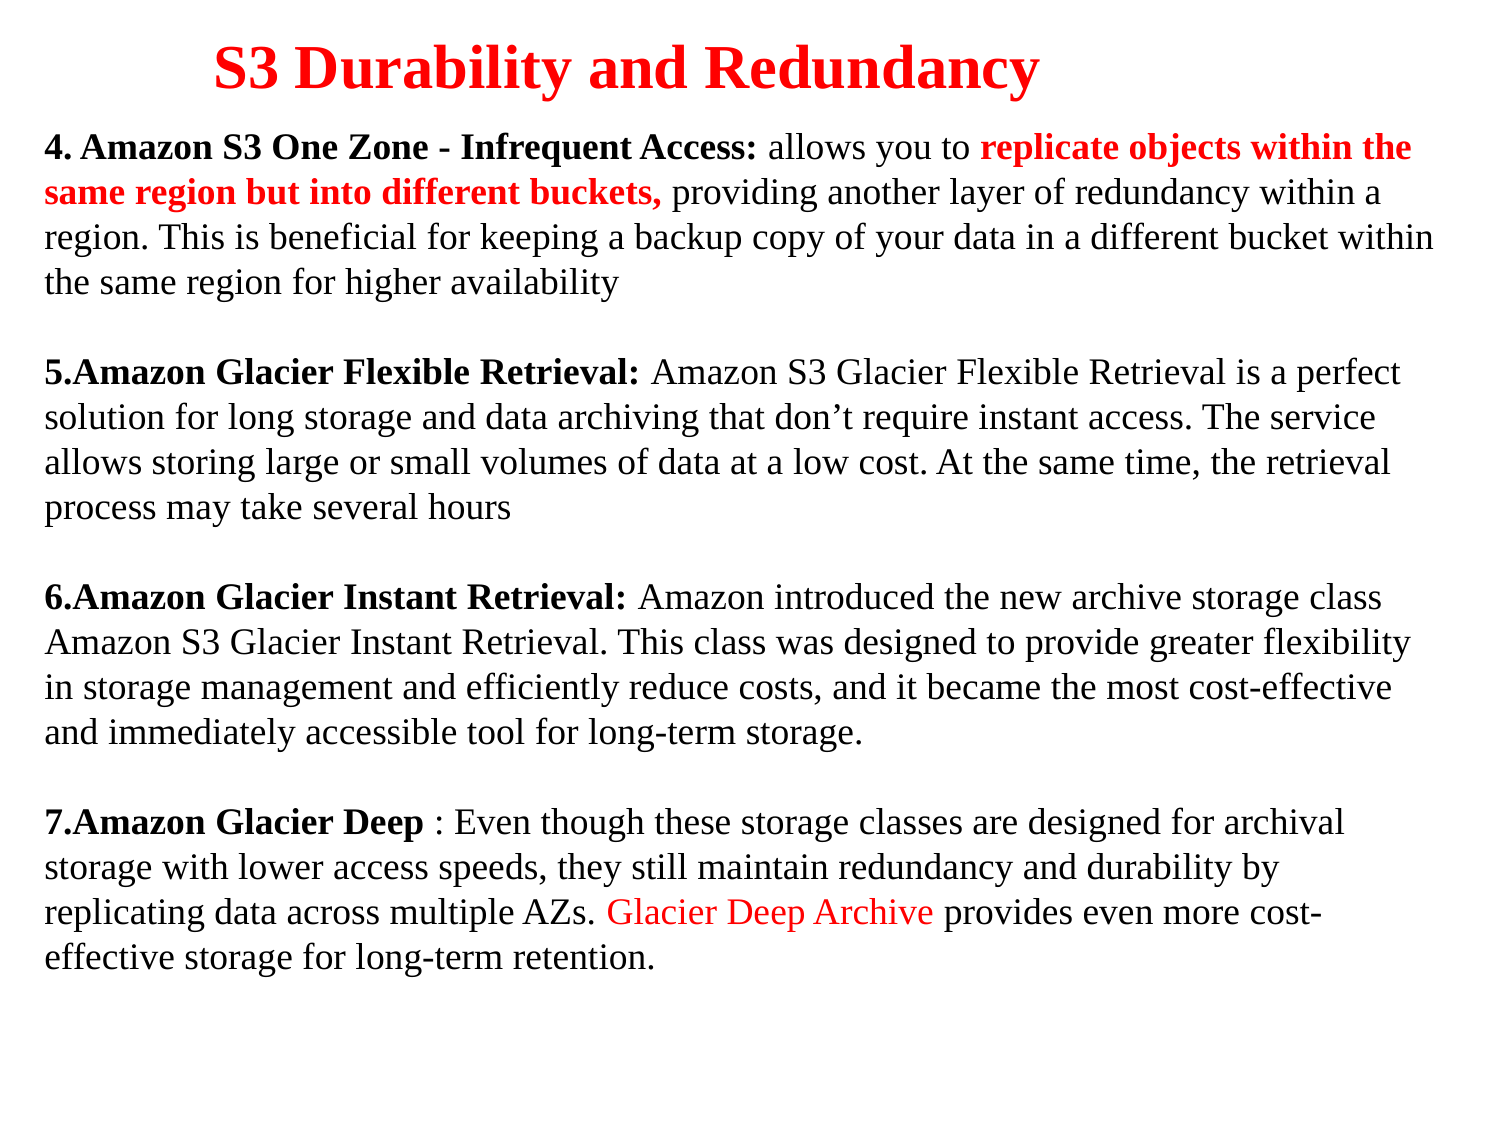

S3 Durability and Redundancy
4. Amazon S3 One Zone - Infrequent Access: allows you to replicate objects within the same region but into different buckets, providing another layer of redundancy within a region. This is beneficial for keeping a backup copy of your data in a different bucket within the same region for higher availability

5.Amazon Glacier Flexible Retrieval: Amazon S3 Glacier Flexible Retrieval is a perfect solution for long storage and data archiving that don’t require instant access. The service allows storing large or small volumes of data at a low cost. At the same time, the retrieval process may take several hours

6.Amazon Glacier Instant Retrieval: Amazon introduced the new archive storage class Amazon S3 Glacier Instant Retrieval. This class was designed to provide greater flexibility in storage management and efficiently reduce costs, and it became the most cost-effective and immediately accessible tool for long-term storage.

7.Amazon Glacier Deep : Even though these storage classes are designed for archival storage with lower access speeds, they still maintain redundancy and durability by replicating data across multiple AZs. Glacier Deep Archive provides even more cost-effective storage for long-term retention.